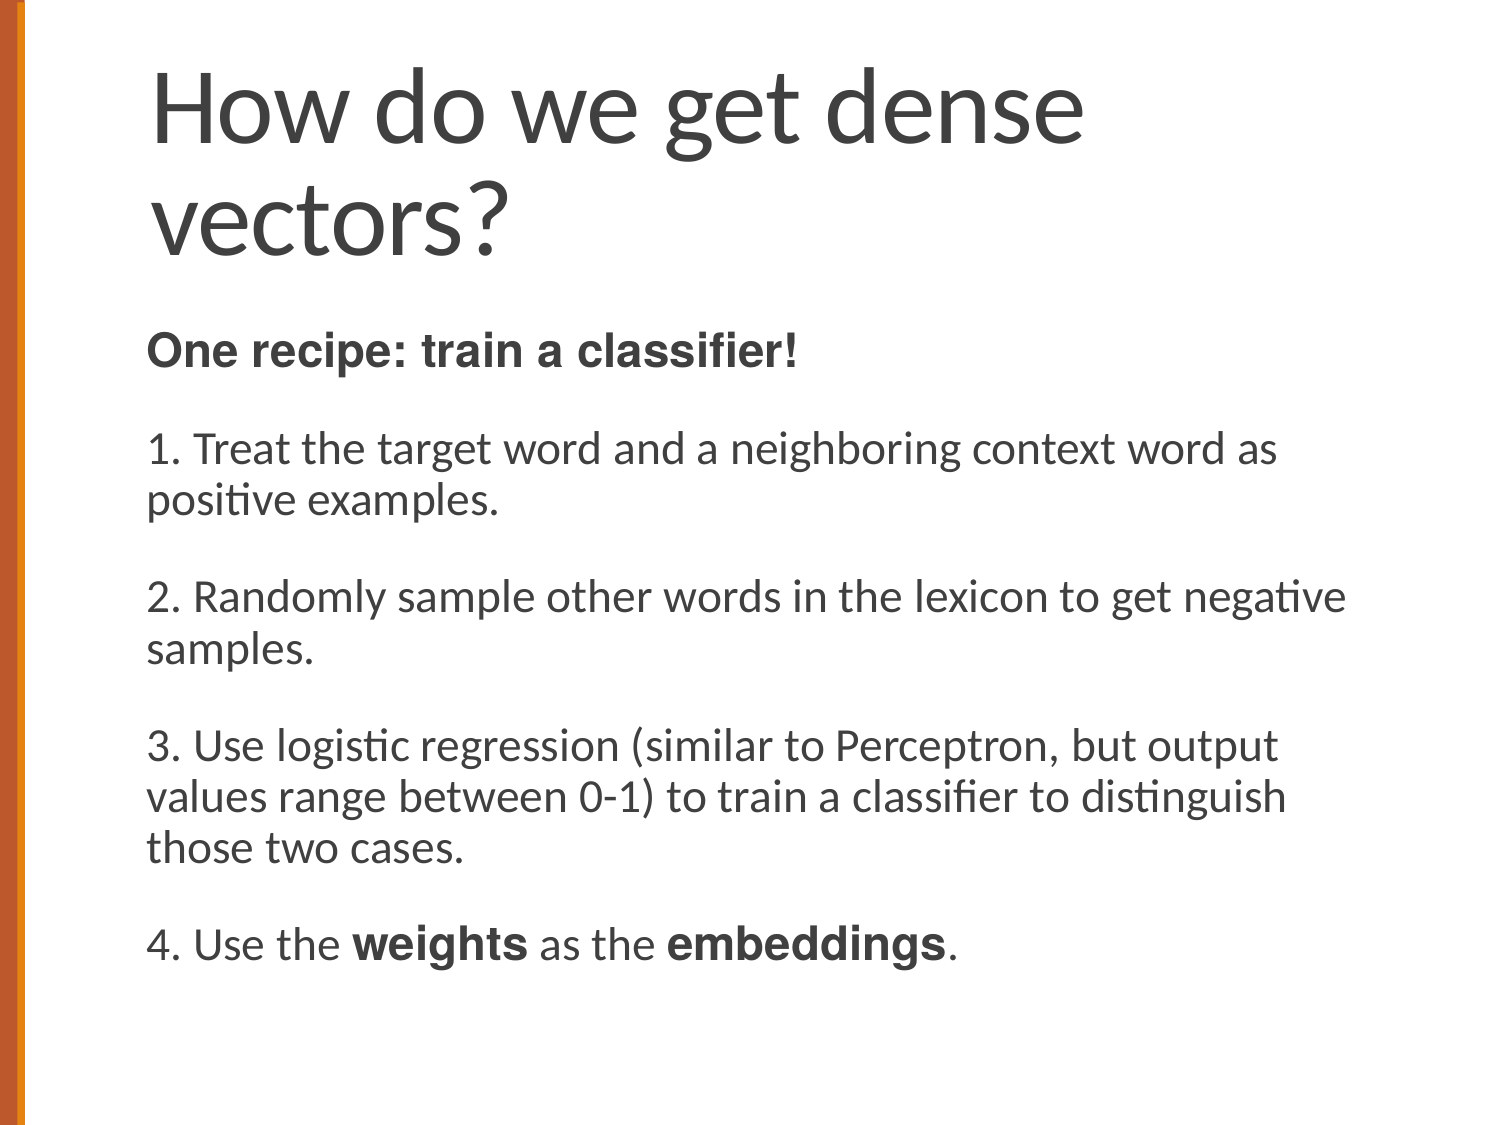

# How do we get dense vectors?
One recipe: train a classifier!
1. Treat the target word and a neighboring context word as positive examples.
2. Randomly sample other words in the lexicon to get negative samples.
3. Use logistic regression (similar to Perceptron, but output values range between 0-1) to train a classifier to distinguish those two cases.
4. Use the weights as the embeddings.